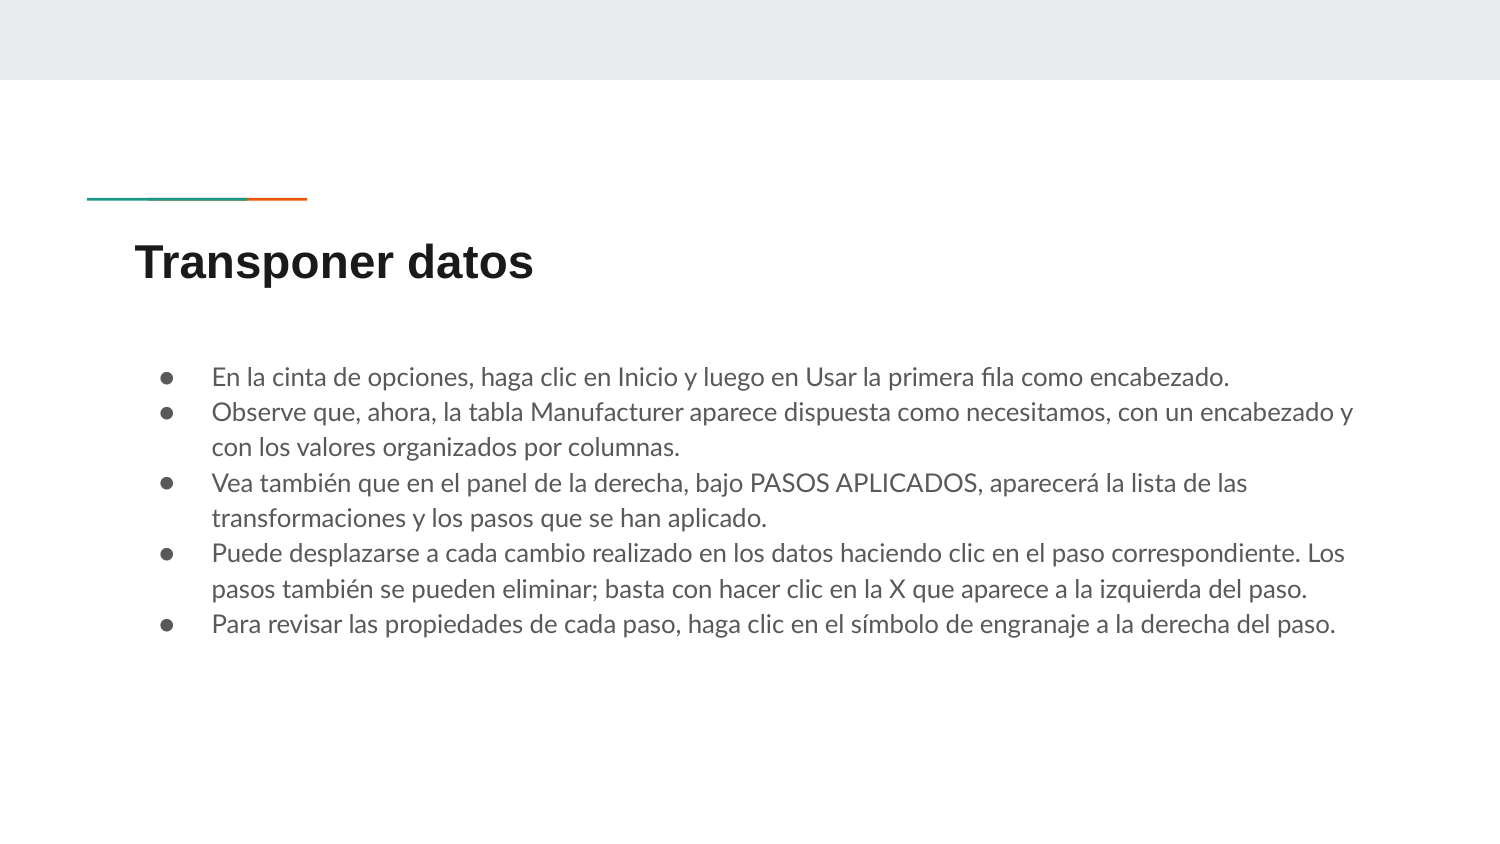

# Transponer datos
En la cinta de opciones, haga clic en Inicio y luego en Usar la primera fila como encabezado.
Observe que, ahora, la tabla Manufacturer aparece dispuesta como necesitamos, con un encabezado y con los valores organizados por columnas.
Vea también que en el panel de la derecha, bajo PASOS APLICADOS, aparecerá la lista de las transformaciones y los pasos que se han aplicado.
Puede desplazarse a cada cambio realizado en los datos haciendo clic en el paso correspondiente. Los pasos también se pueden eliminar; basta con hacer clic en la X que aparece a la izquierda del paso.
Para revisar las propiedades de cada paso, haga clic en el símbolo de engranaje a la derecha del paso.